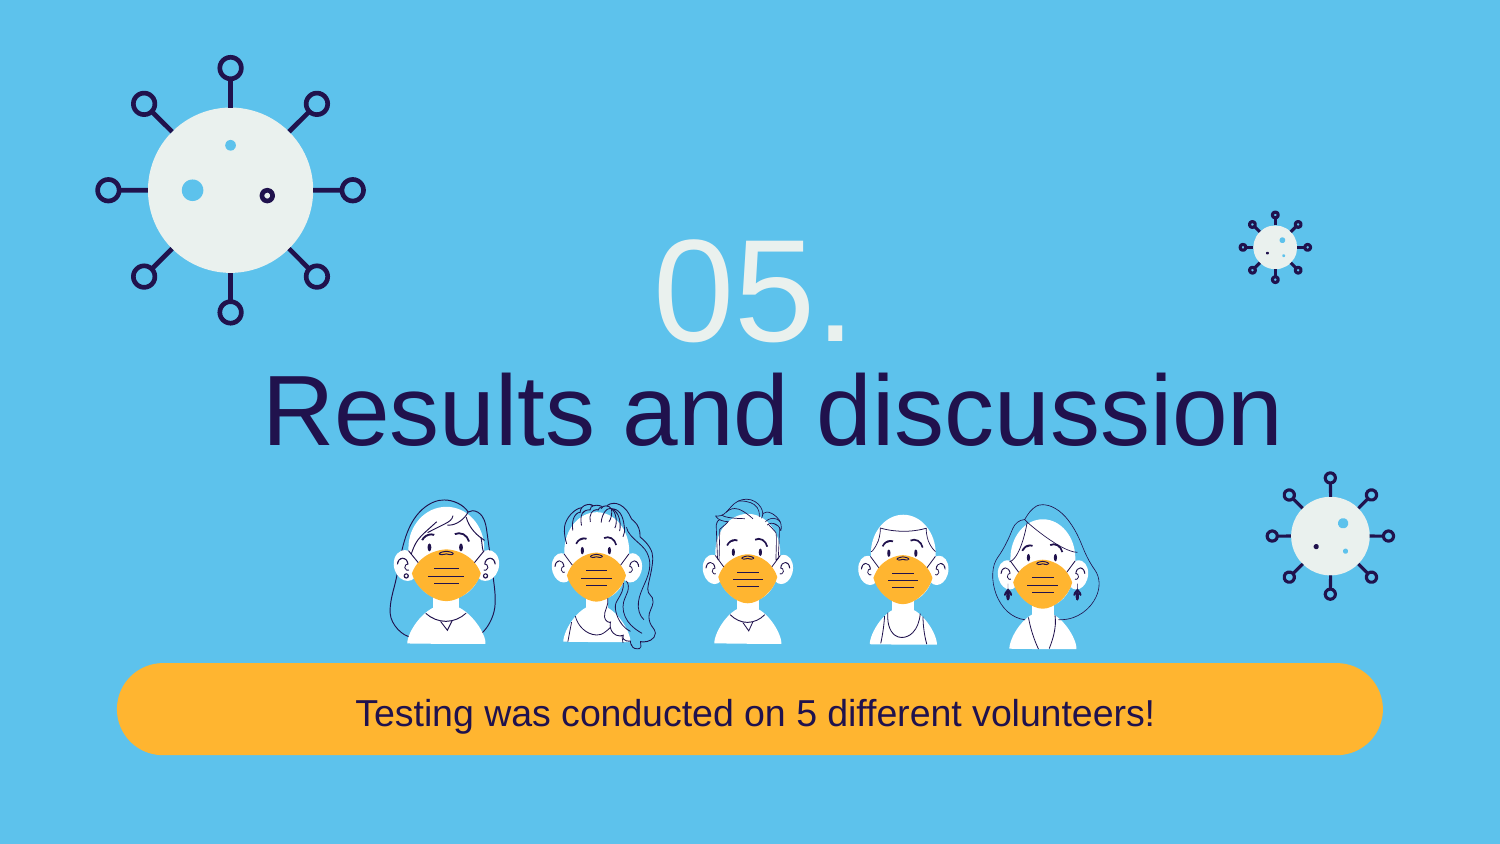

05.
# Results and discussion

Testing was conducted on 5 different volunteers!